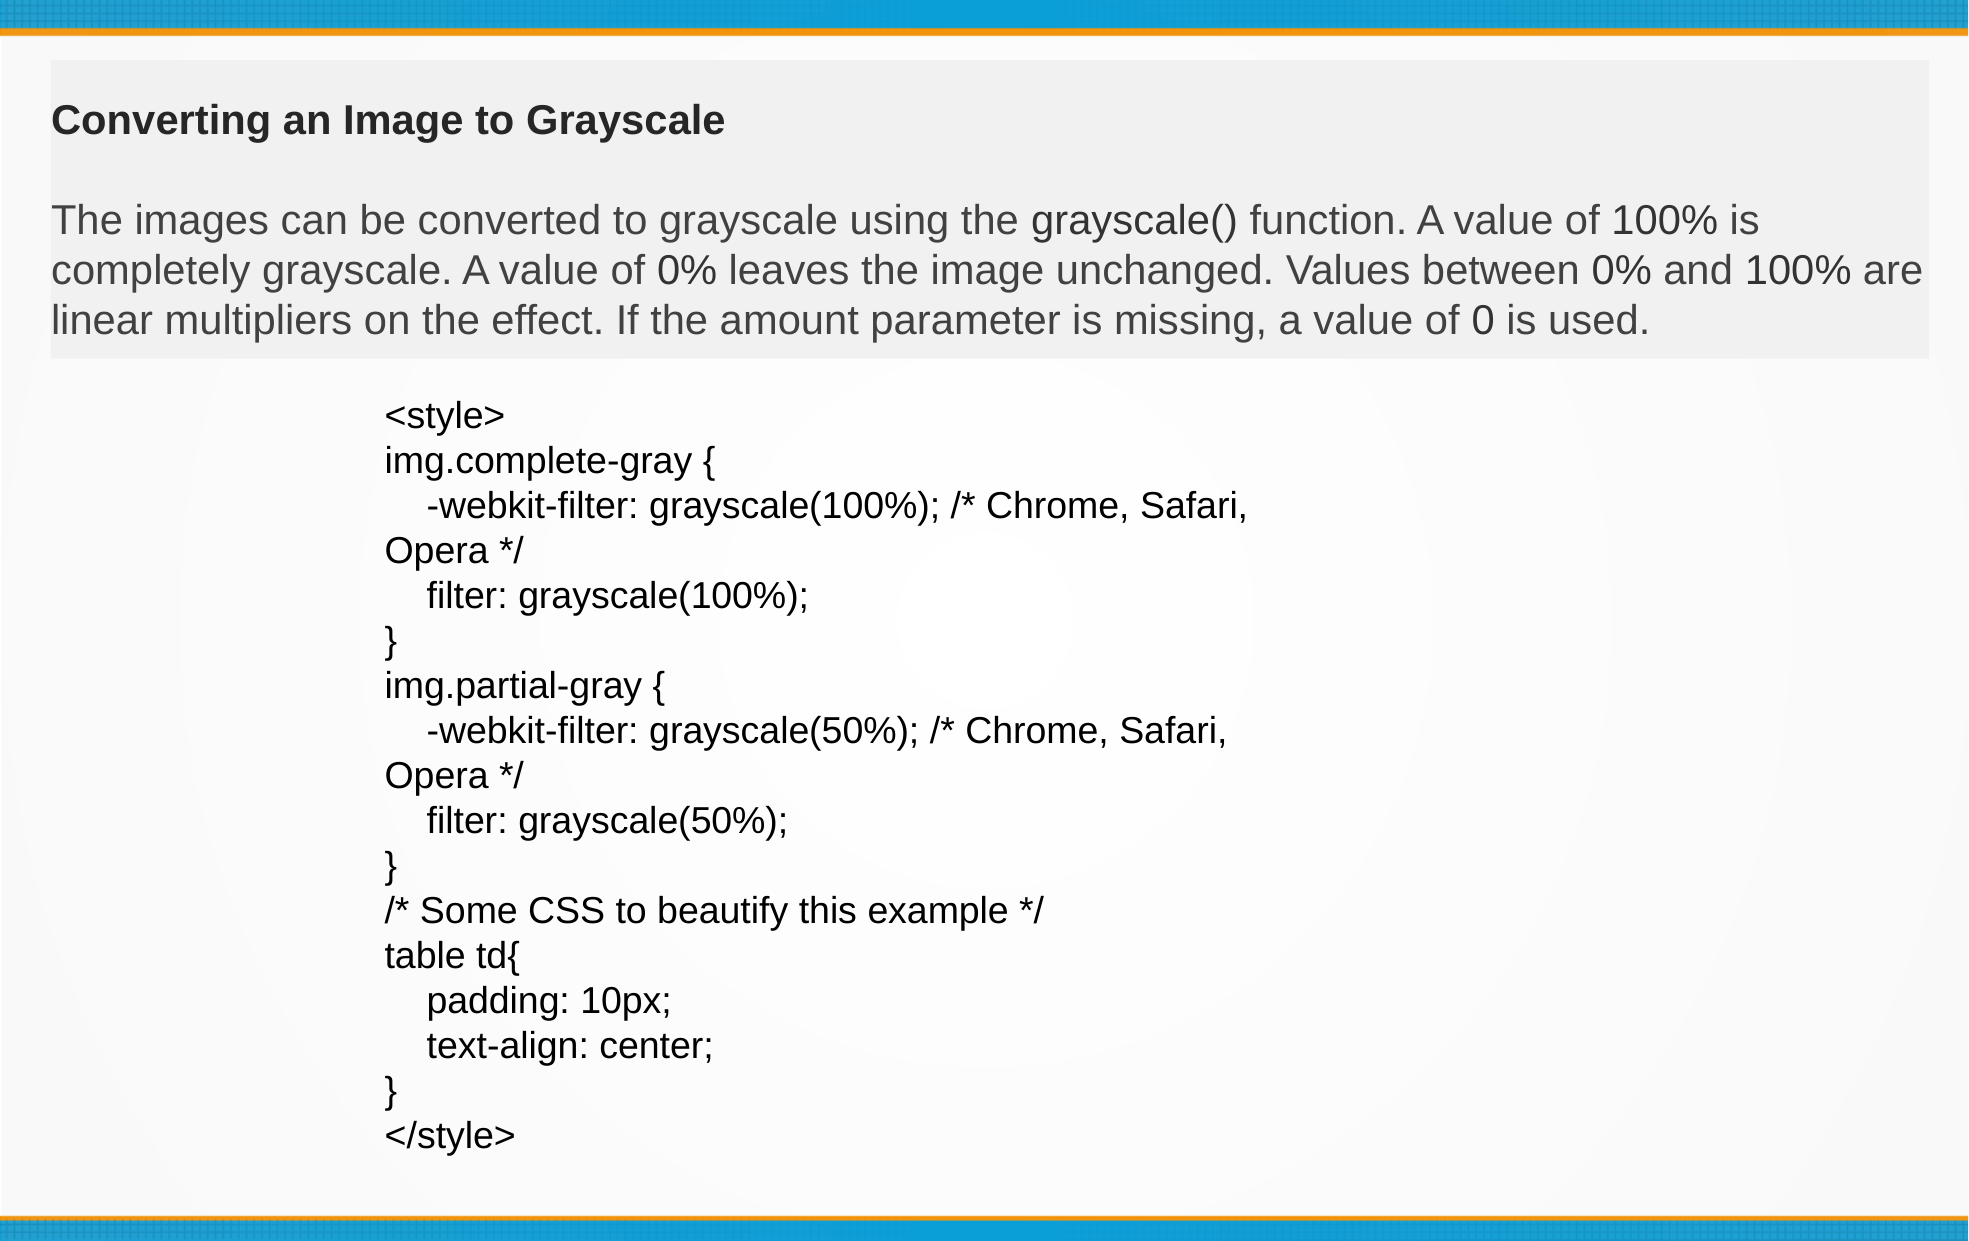

Converting an Image to Grayscale

The images can be converted to grayscale using the grayscale() function. A value of 100% is completely grayscale. A value of 0% leaves the image unchanged. Values between 0% and 100% are linear multipliers on the effect. If the amount parameter is missing, a value of 0 is used.
<style>
img.complete-gray {
    -webkit-filter: grayscale(100%); /* Chrome, Safari, Opera */
    filter: grayscale(100%);
}
img.partial-gray {
    -webkit-filter: grayscale(50%); /* Chrome, Safari, Opera */
    filter: grayscale(50%);
}
/* Some CSS to beautify this example */
table td{
    padding: 10px;
    text-align: center;
}
</style>